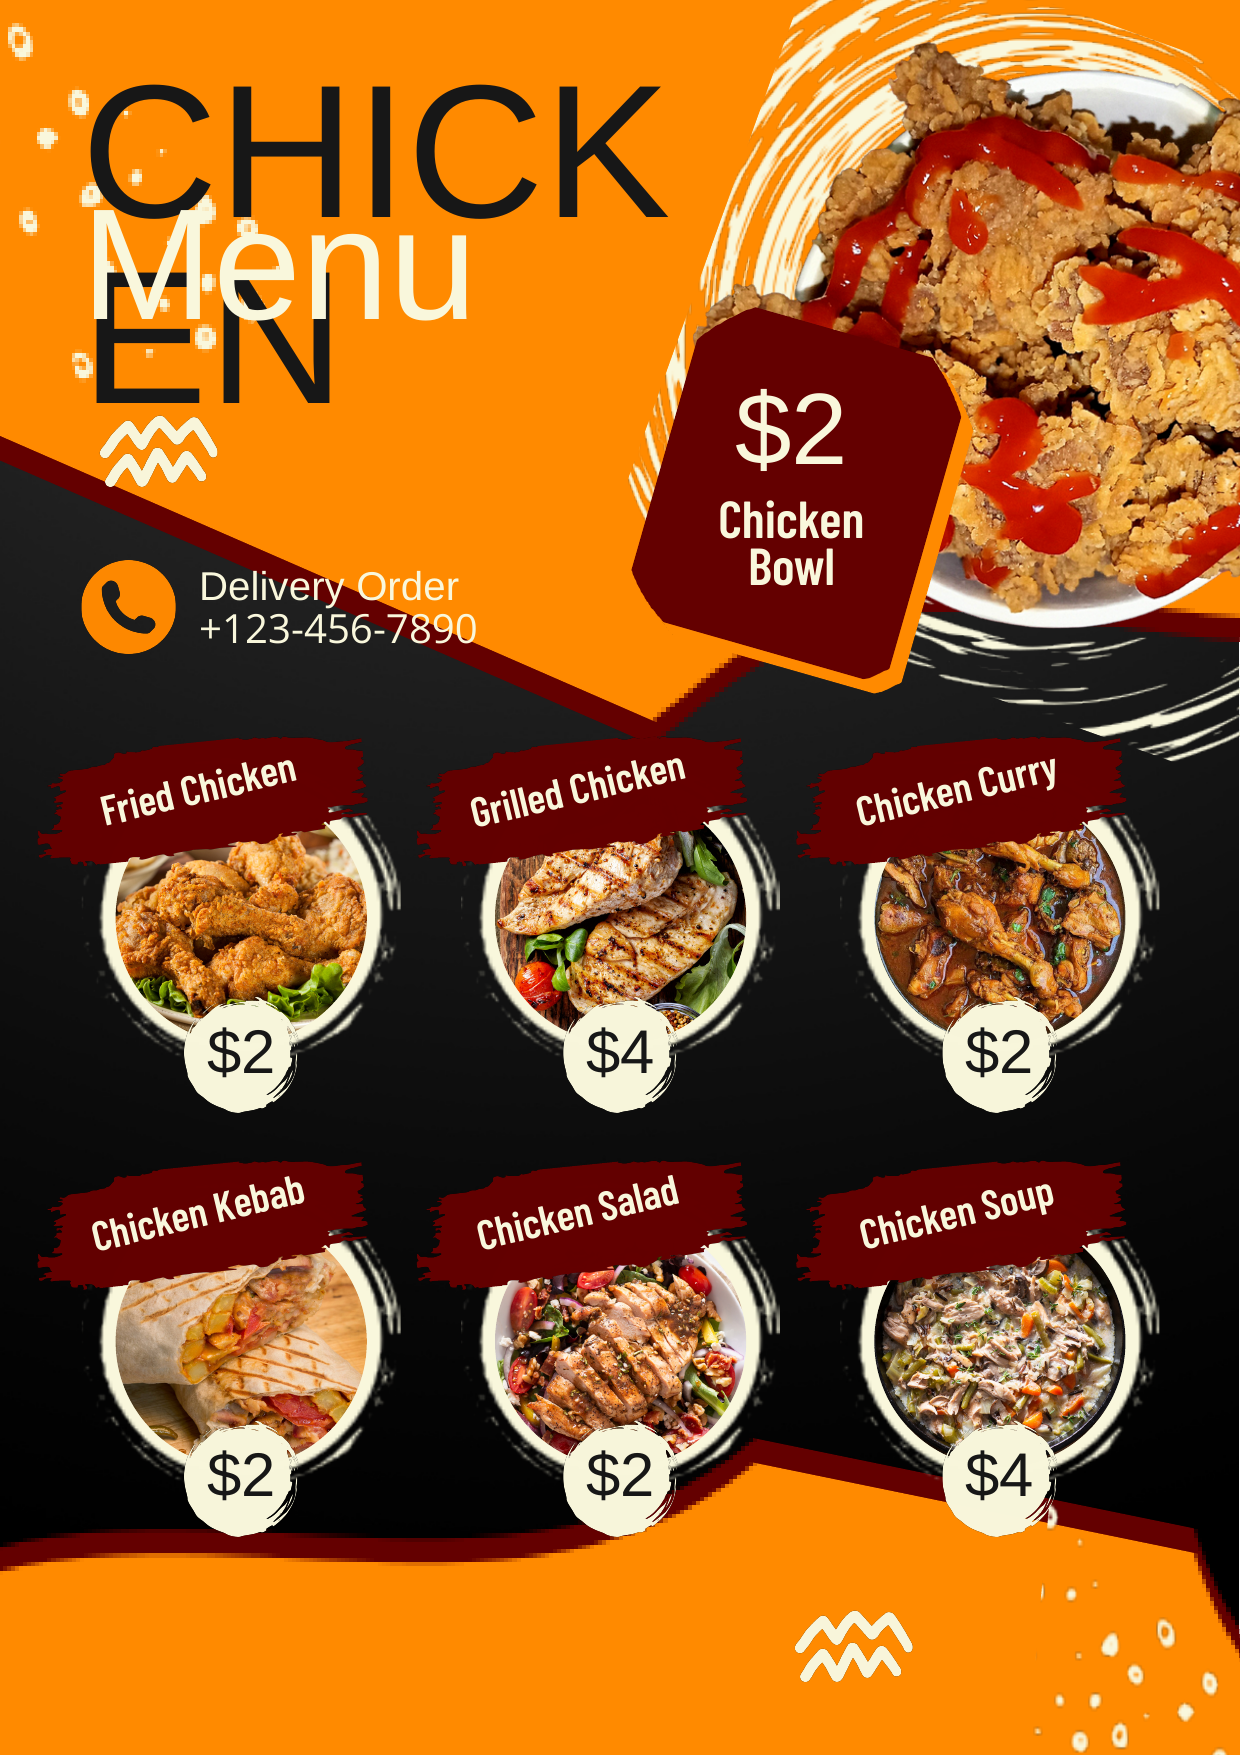

CHICKEN
Menu

$2

Chicken
Bowl

Delivery Order
+123-456-7890

Fried Chicken
Grilled Chicken
Chicken Curry

$2
$4
$2

Chicken Kebab
Chicken Salad
Chicken Soup

$2
$2
$4